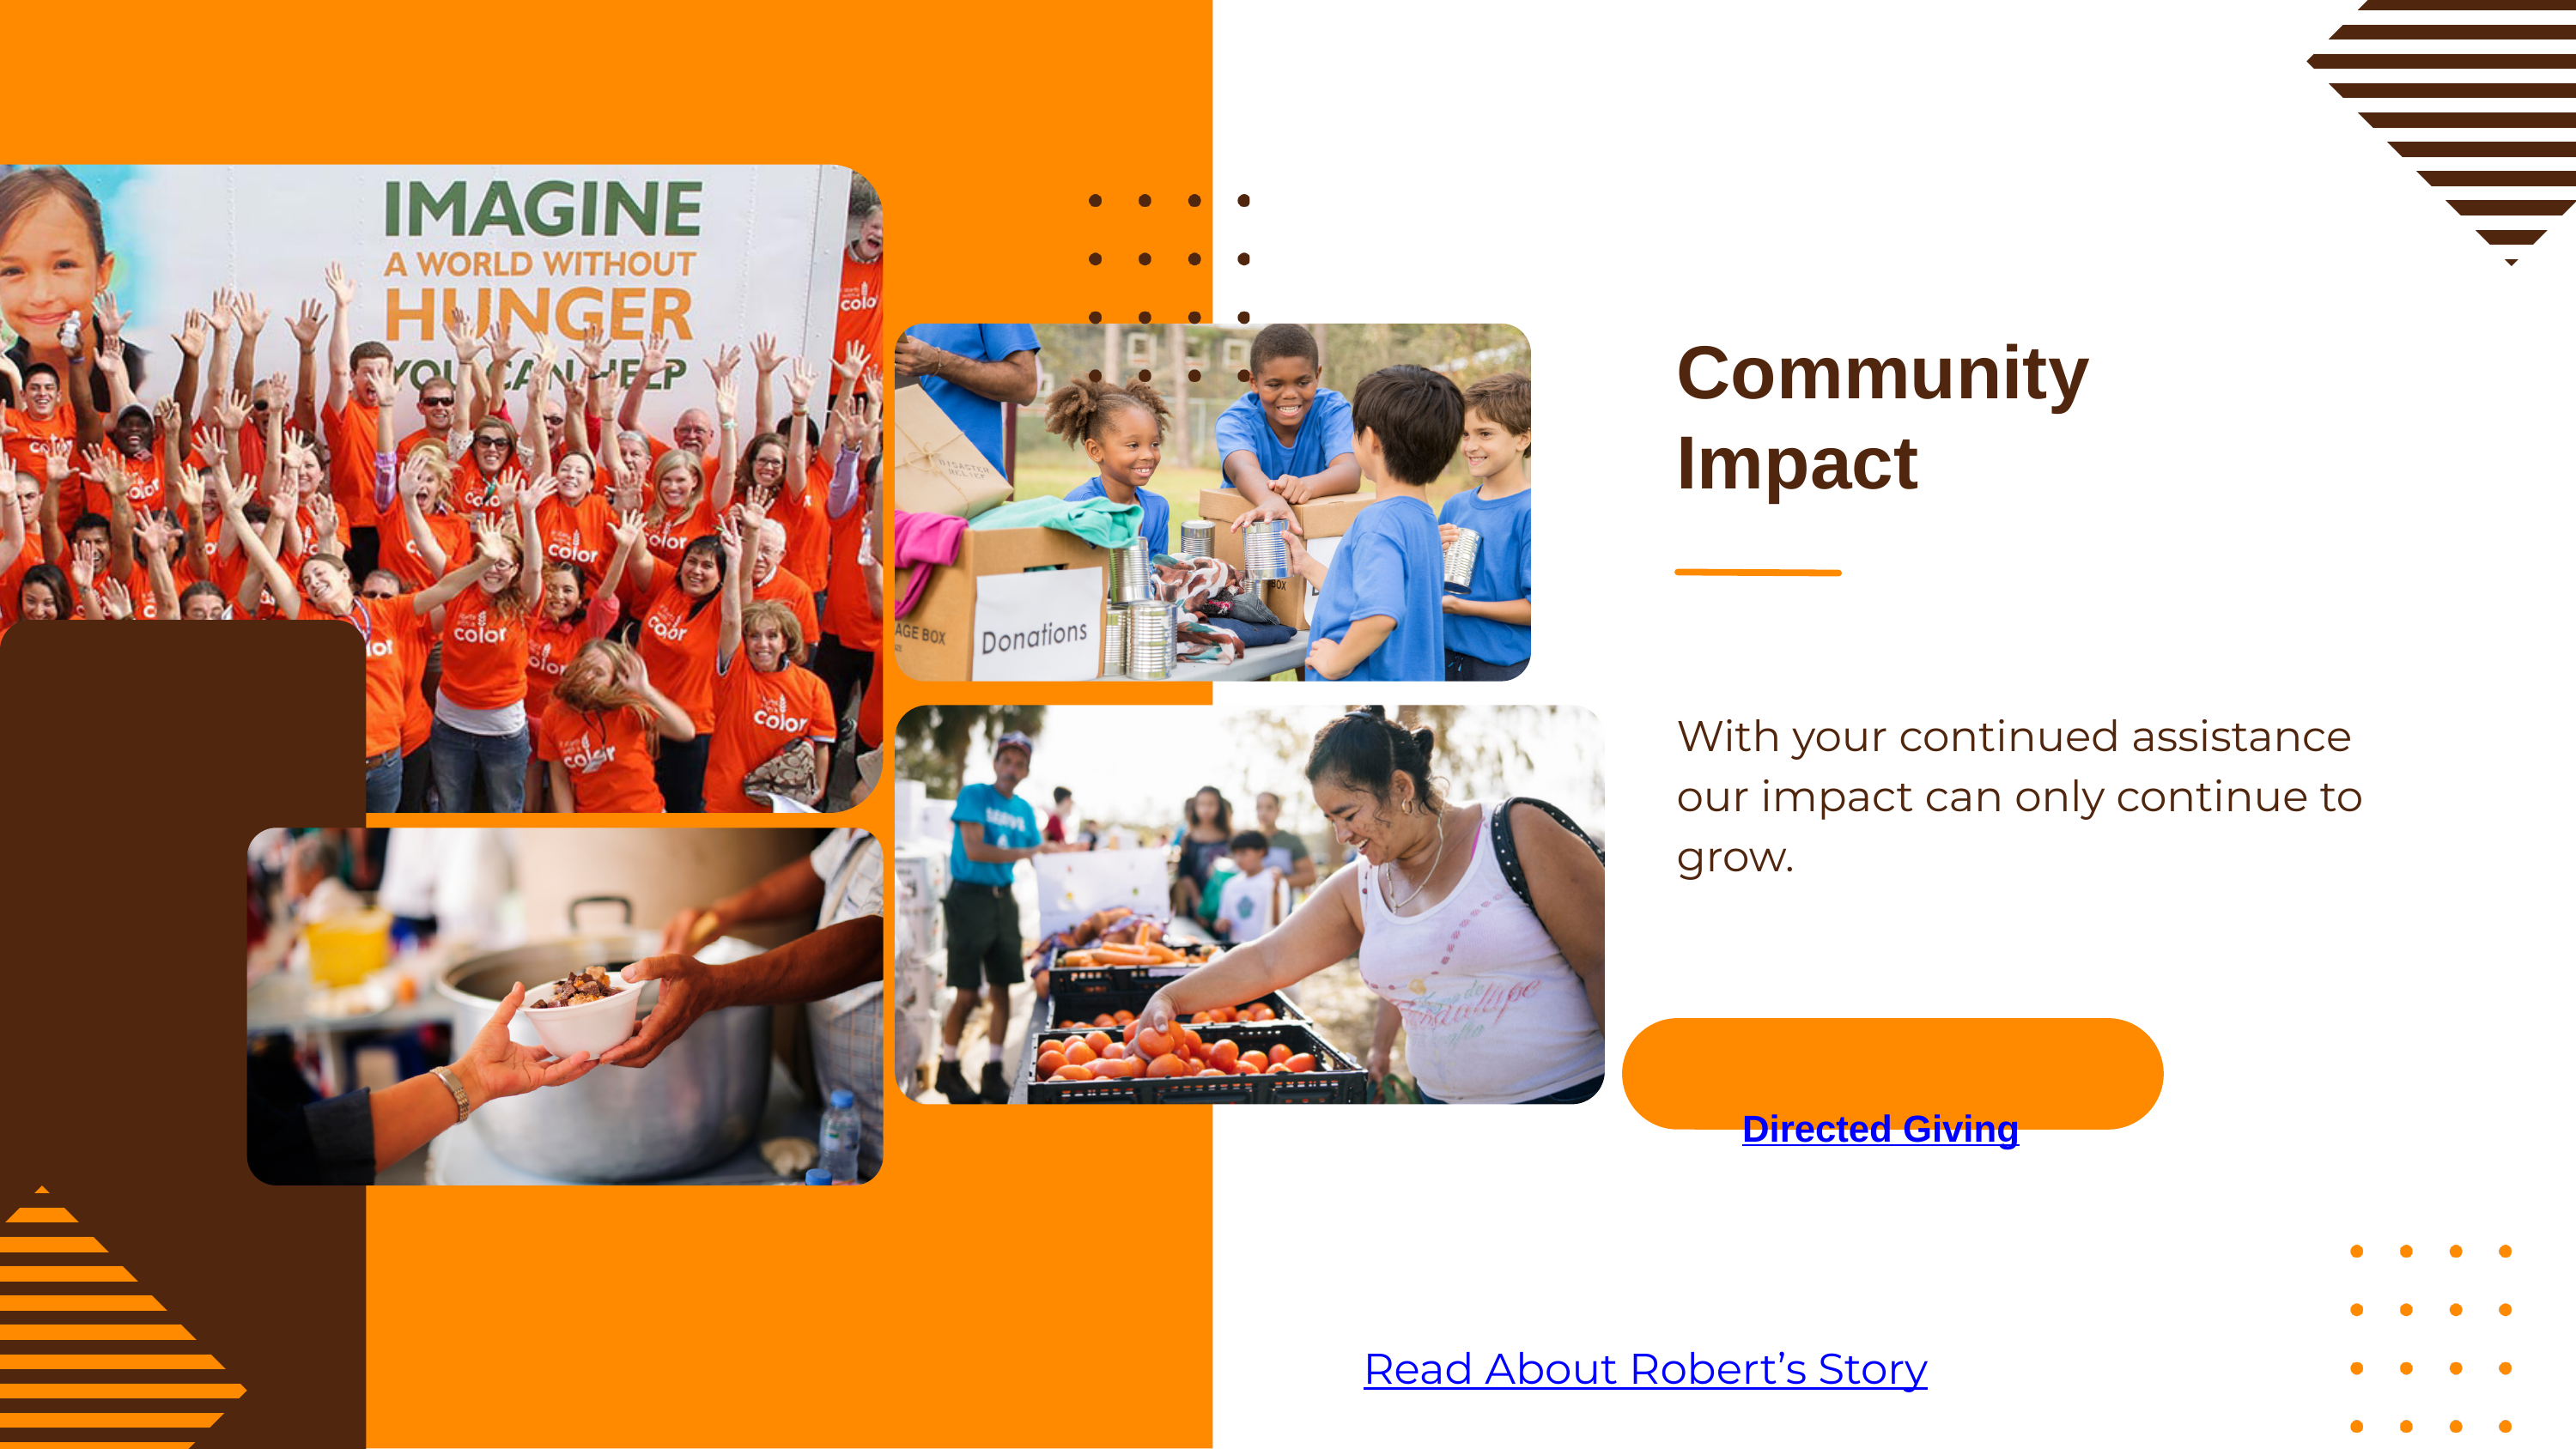

Community
Impact

With your continued assistance our impact can only continue to grow.

Directed Giving

Read About Robert’s Story